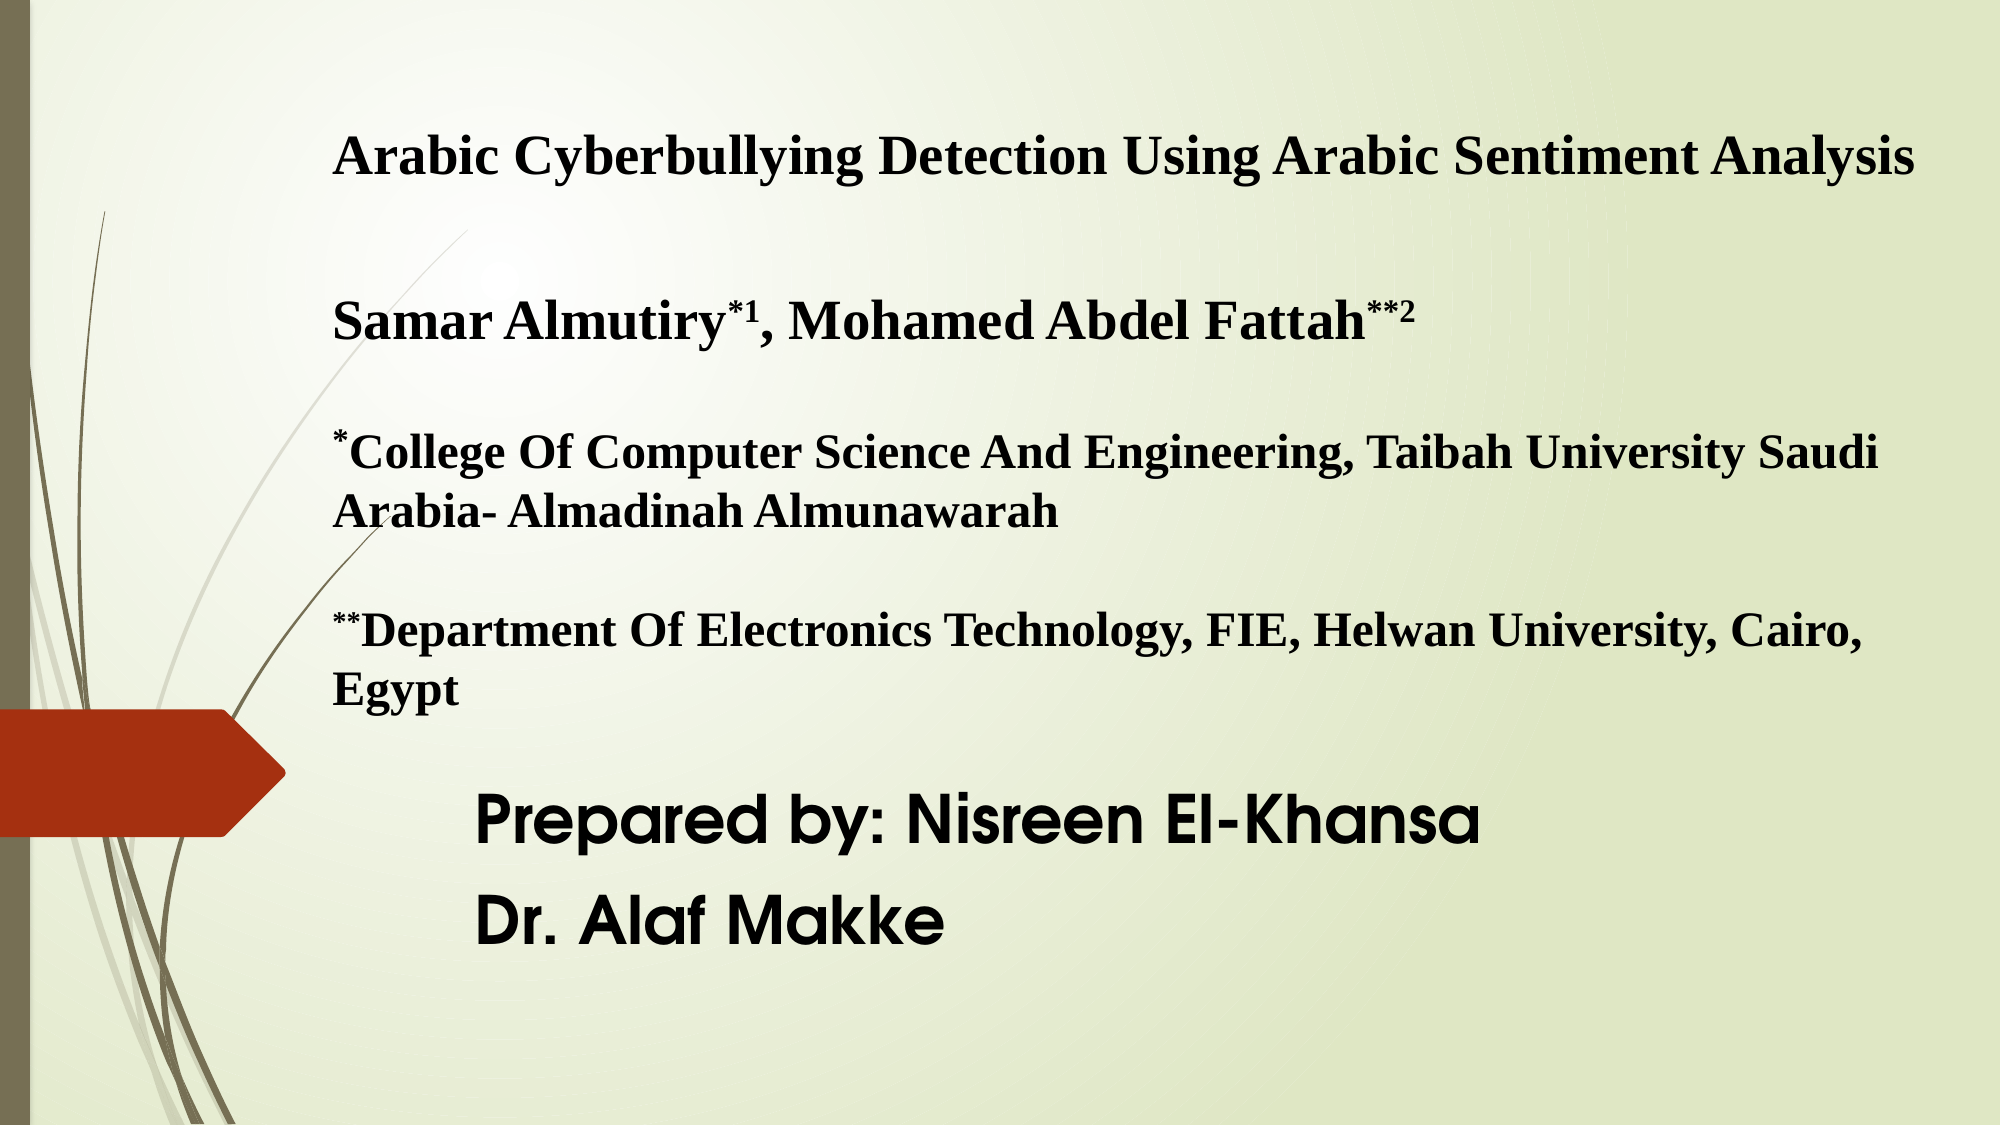

# Arabic Cyberbullying Detection Using Arabic Sentiment Analysis Samar Almutiry*1, Mohamed Abdel Fattah**2 *College Of Computer Science And Engineering, Taibah University Saudi Arabia- Almadinah Almunawarah **Department Of Electronics Technology, FIE, Helwan University, Cairo, Egypt
Prepared by: Nisreen El-Khansa
Dr. Alaf Makke